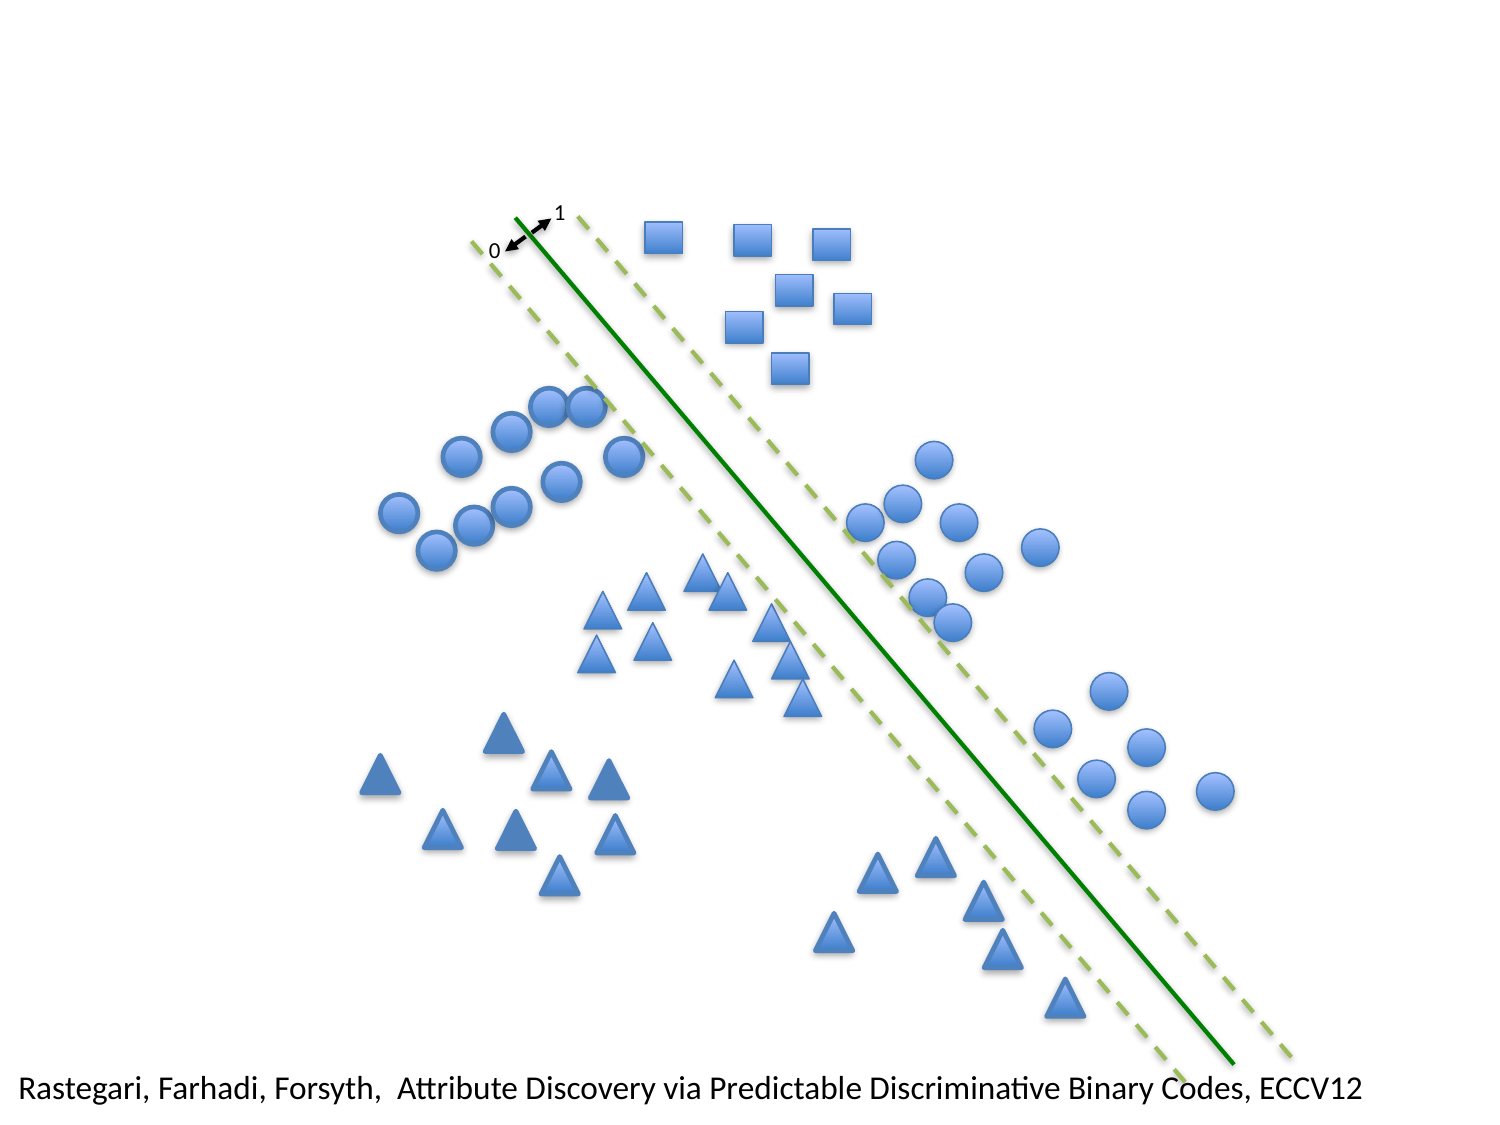

1

0

Rastegari, Farhadi, Forsyth,  Attribute Discovery via Predictable Discriminative Binary Codes, ECCV12